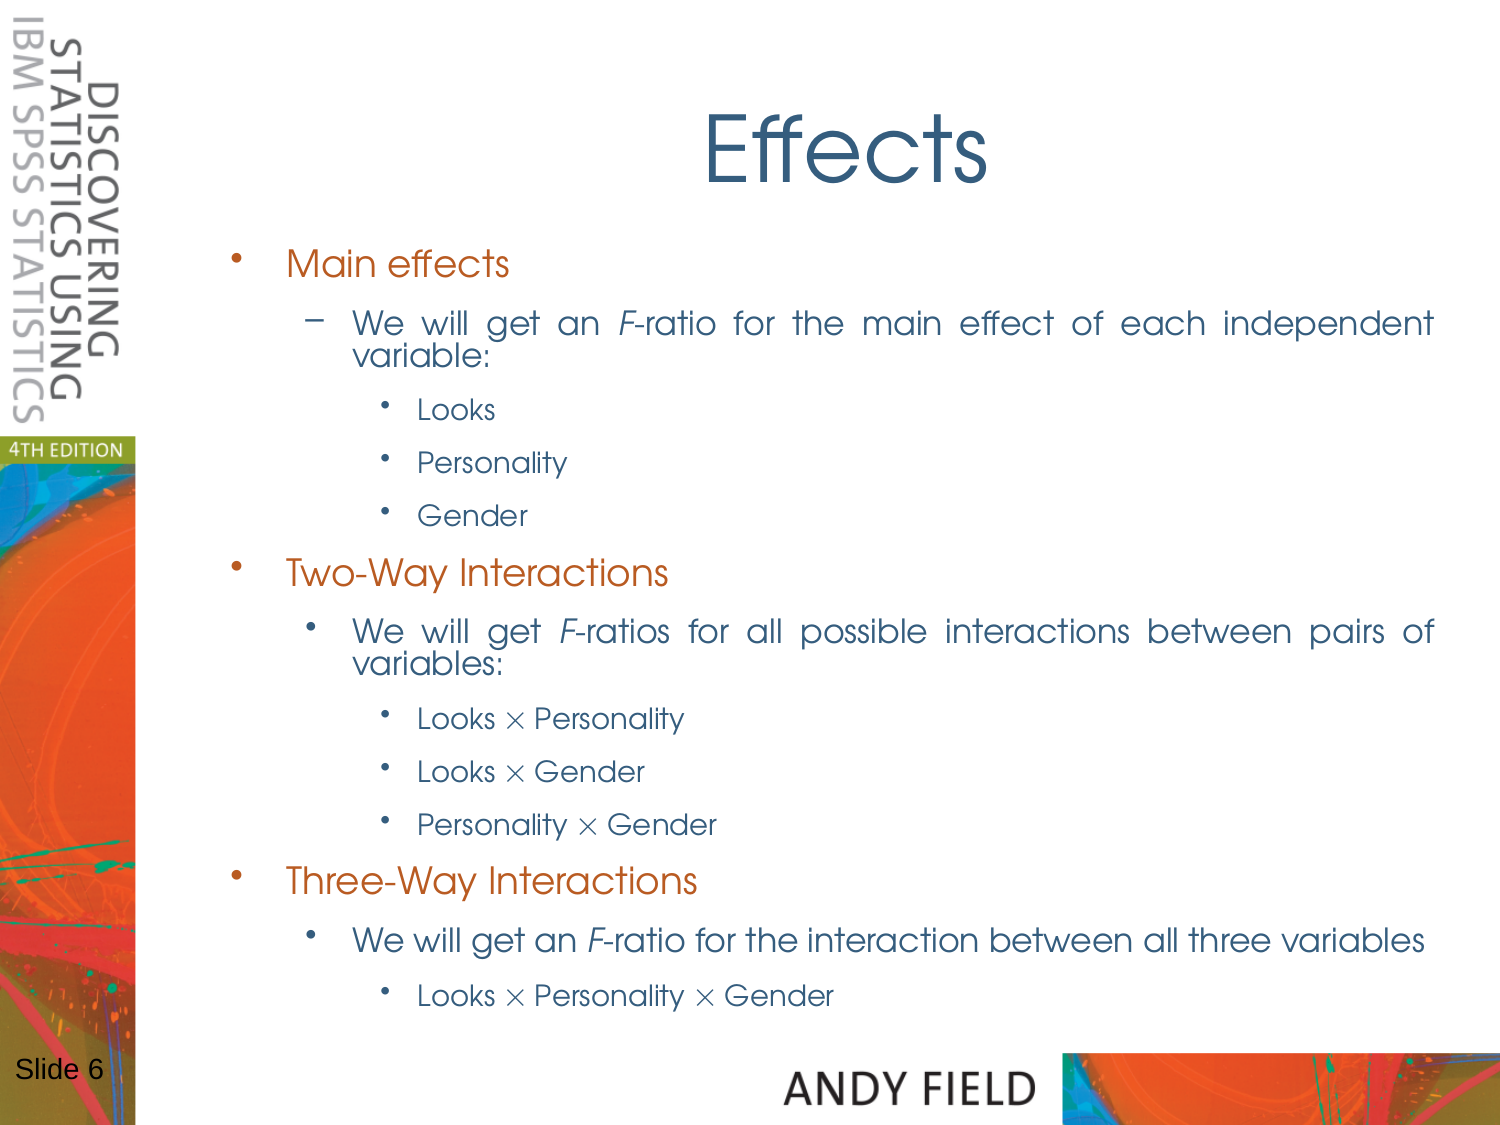

# Effects
Main effects
We will get an F-ratio for the main effect of each independent variable:
Looks
Personality
Gender
Two-Way Interactions
We will get F-ratios for all possible interactions between pairs of variables:
Looks × Personality
Looks × Gender
Personality × Gender
Three-Way Interactions
We will get an F-ratio for the interaction between all three variables
Looks × Personality × Gender
Slide 6